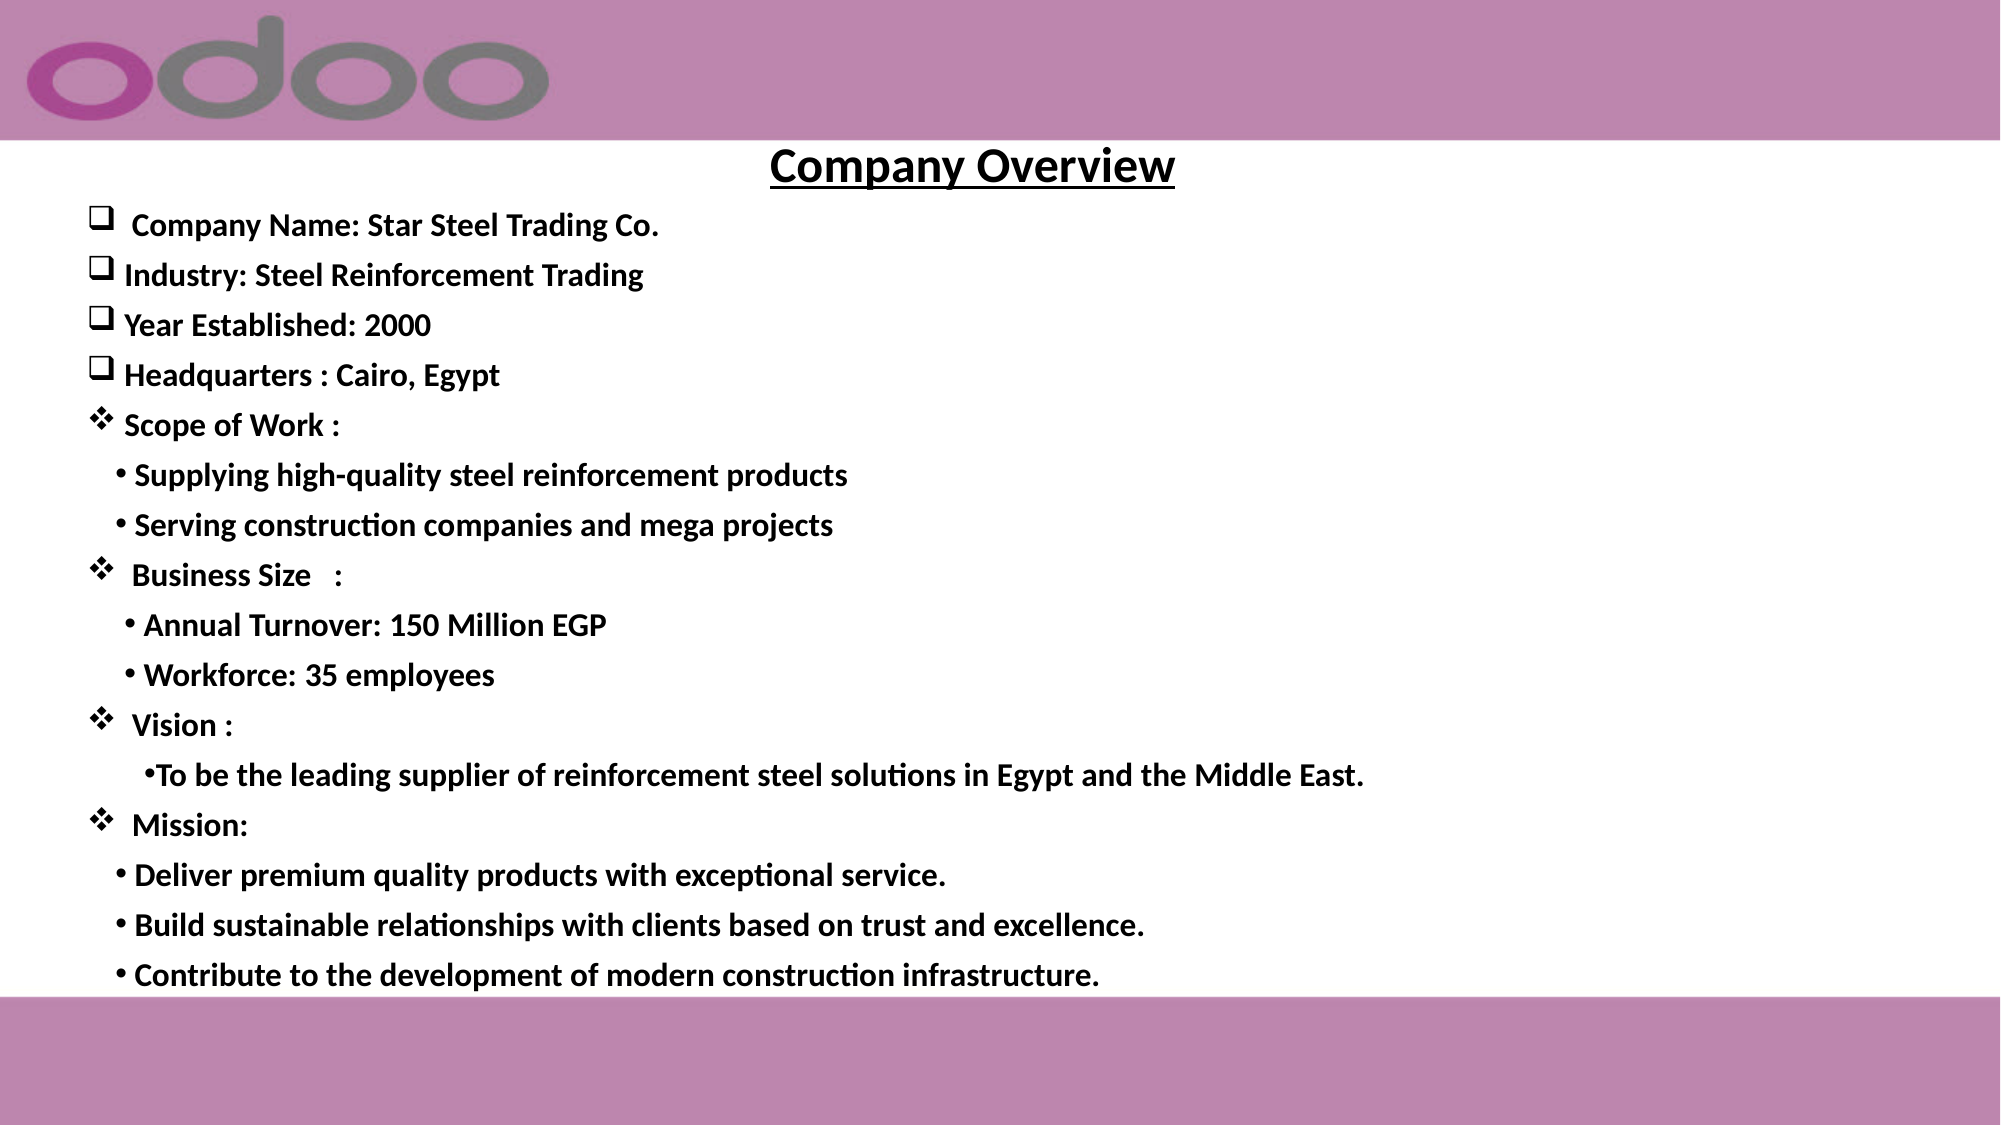

Company Overview
 Company Name: Star Steel Trading Co.
Industry: Steel Reinforcement Trading
Year Established: 2000
Headquarters : Cairo, Egypt
Scope of Work :
 Supplying high-quality steel reinforcement products
 Serving construction companies and mega projects
 Business Size   :
 Annual Turnover: 150 Million EGP
 Workforce: 35 employees
 Vision :
To be the leading supplier of reinforcement steel solutions in Egypt and the Middle East.
 Mission:
 Deliver premium quality products with exceptional service.
 Build sustainable relationships with clients based on trust and excellence.
 Contribute to the development of modern construction infrastructure.